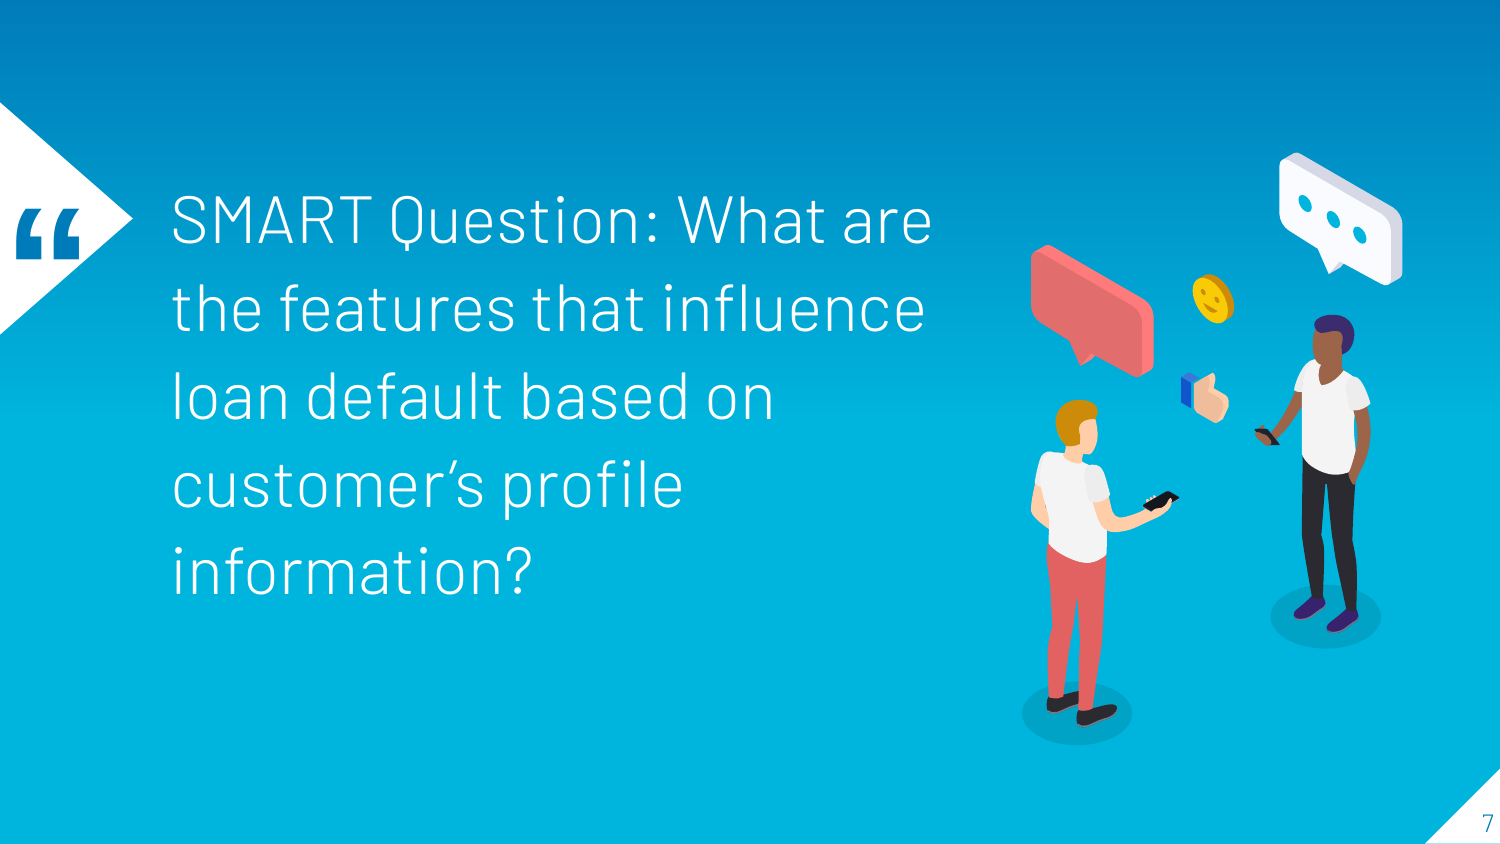

SMART Question: What are the features that influence loan default based on customer’s profile information?
7